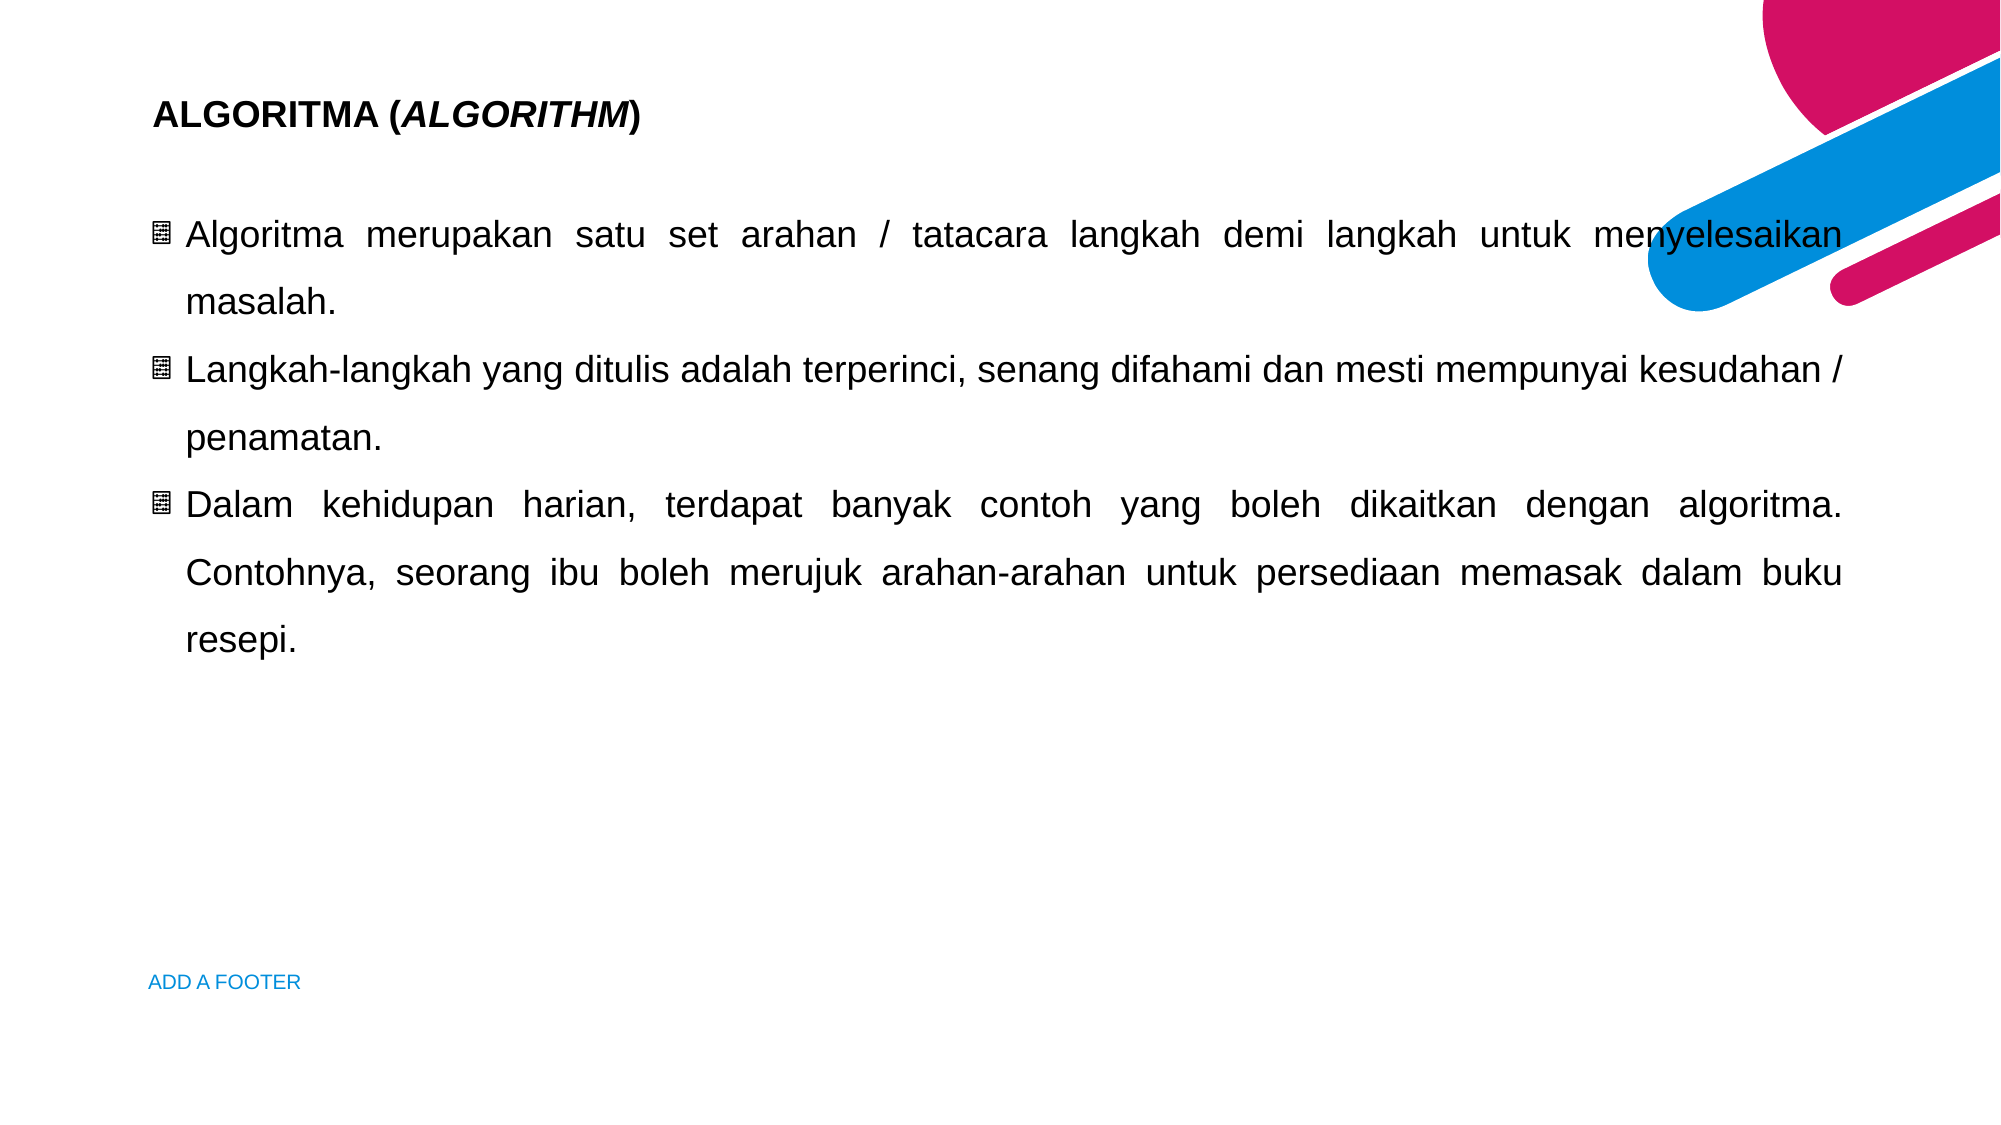

# ALGORITMA (ALGORITHM)
Algoritma merupakan satu set arahan / tatacara langkah demi langkah untuk menyelesaikan masalah.
Langkah-langkah yang ditulis adalah terperinci, senang difahami dan mesti mempunyai kesudahan / penamatan.
Dalam kehidupan harian, terdapat banyak contoh yang boleh dikaitkan dengan algoritma. Contohnya, seorang ibu boleh merujuk arahan-arahan untuk persediaan memasak dalam buku resepi.
ADD A FOOTER
14